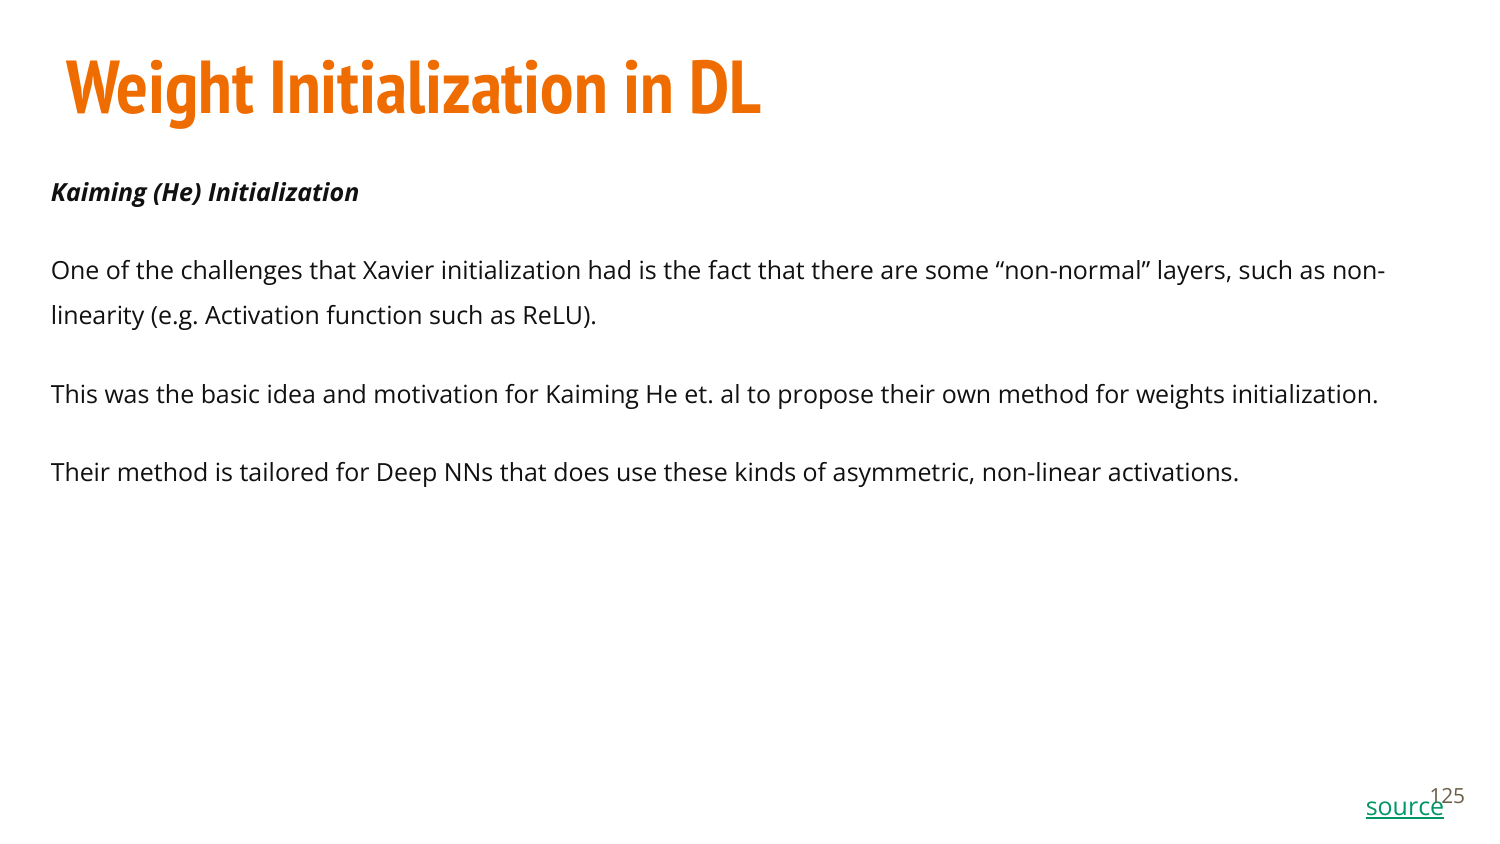

# Weight Initialization in DL
Kaiming (He) Initialization
One of the challenges that Xavier initialization had is the fact that there are some “non-normal” layers, such as non-linearity (e.g. Activation function such as ReLU).
This was the basic idea and motivation for Kaiming He et. al to propose their own method for weights initialization.
Their method is tailored for Deep NNs that does use these kinds of asymmetric, non-linear activations.

125
source